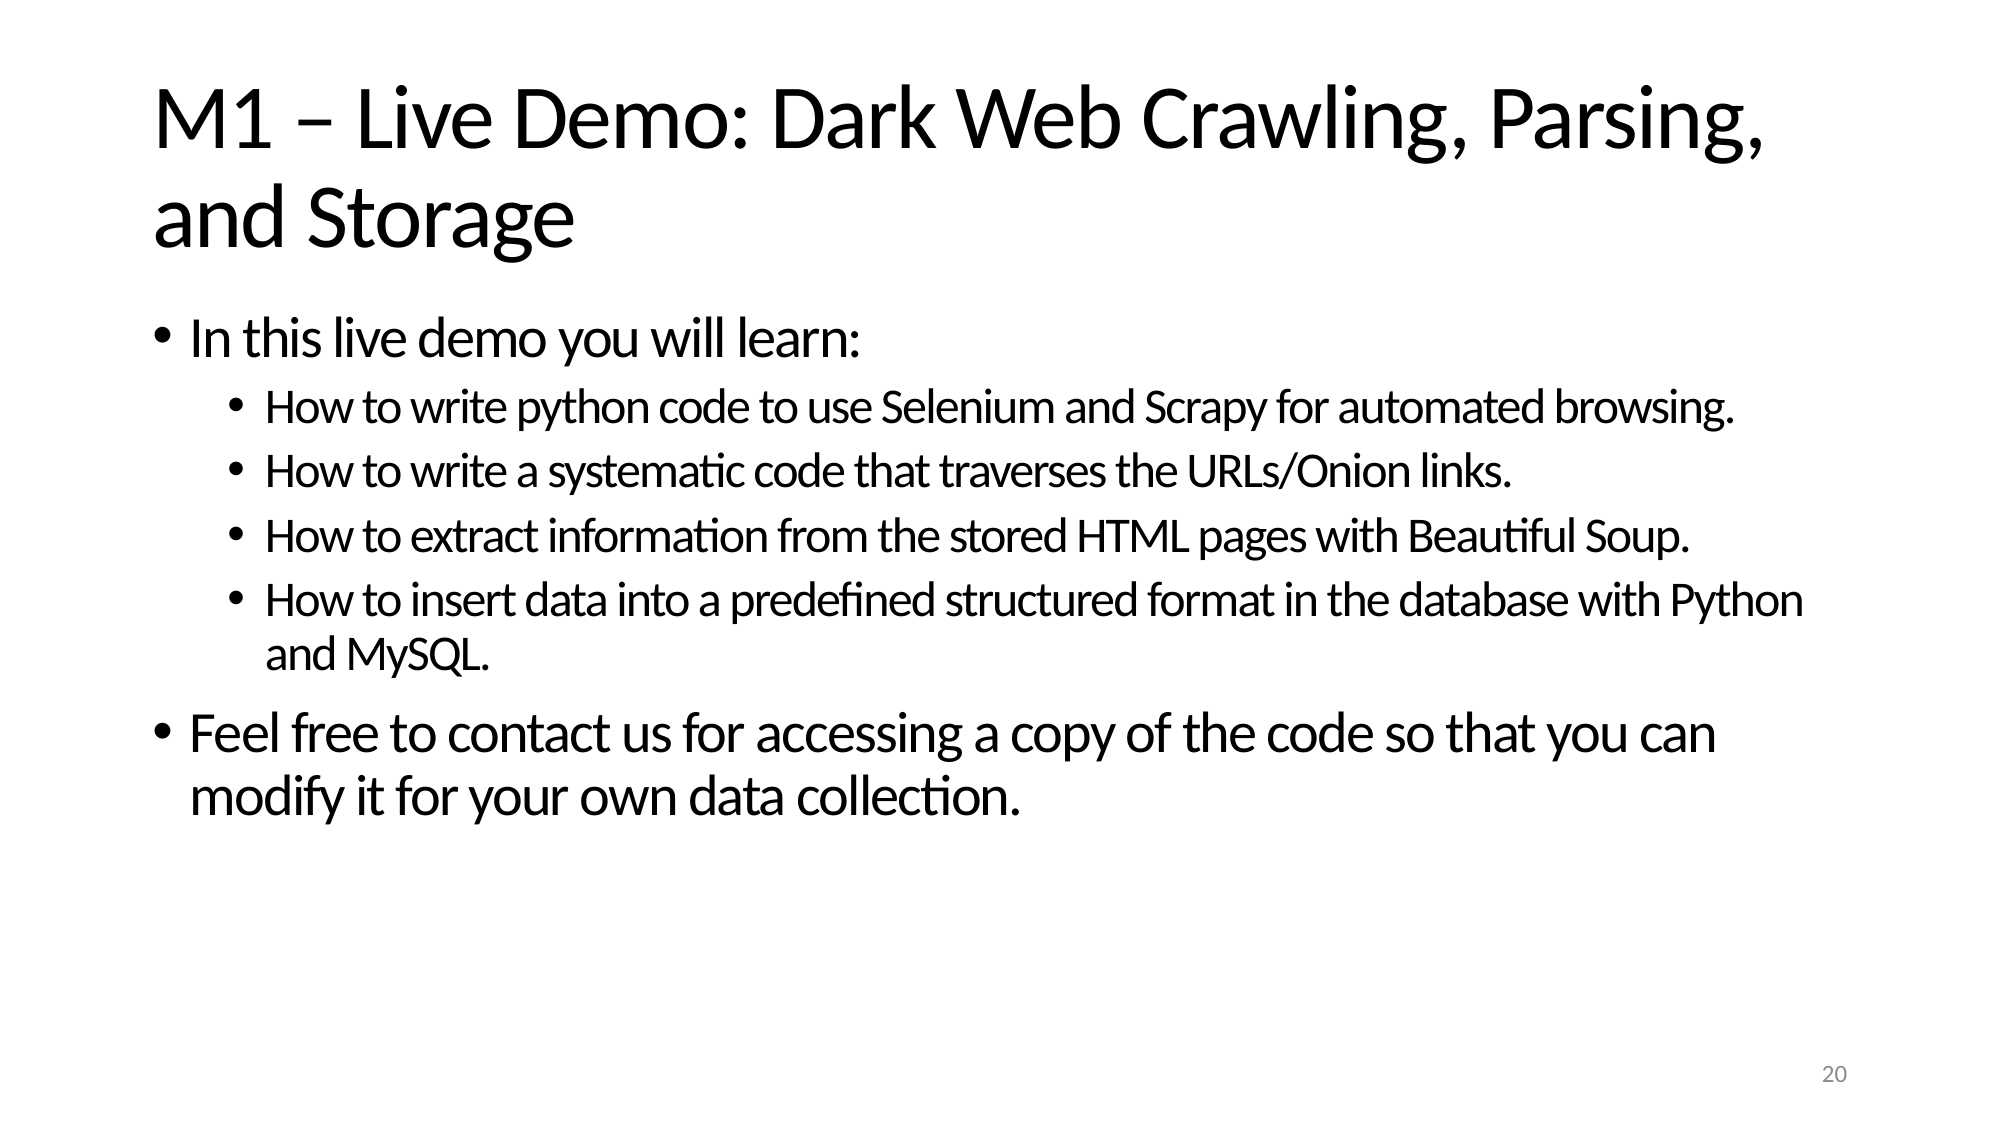

# M1 – Live Demo: Dark Web Crawling, Parsing, and Storage
In this live demo you will learn:
How to write python code to use Selenium and Scrapy for automated browsing.
How to write a systematic code that traverses the URLs/Onion links.
How to extract information from the stored HTML pages with Beautiful Soup.
How to insert data into a predefined structured format in the database with Python and MySQL.
Feel free to contact us for accessing a copy of the code so that you can modify it for your own data collection.
20